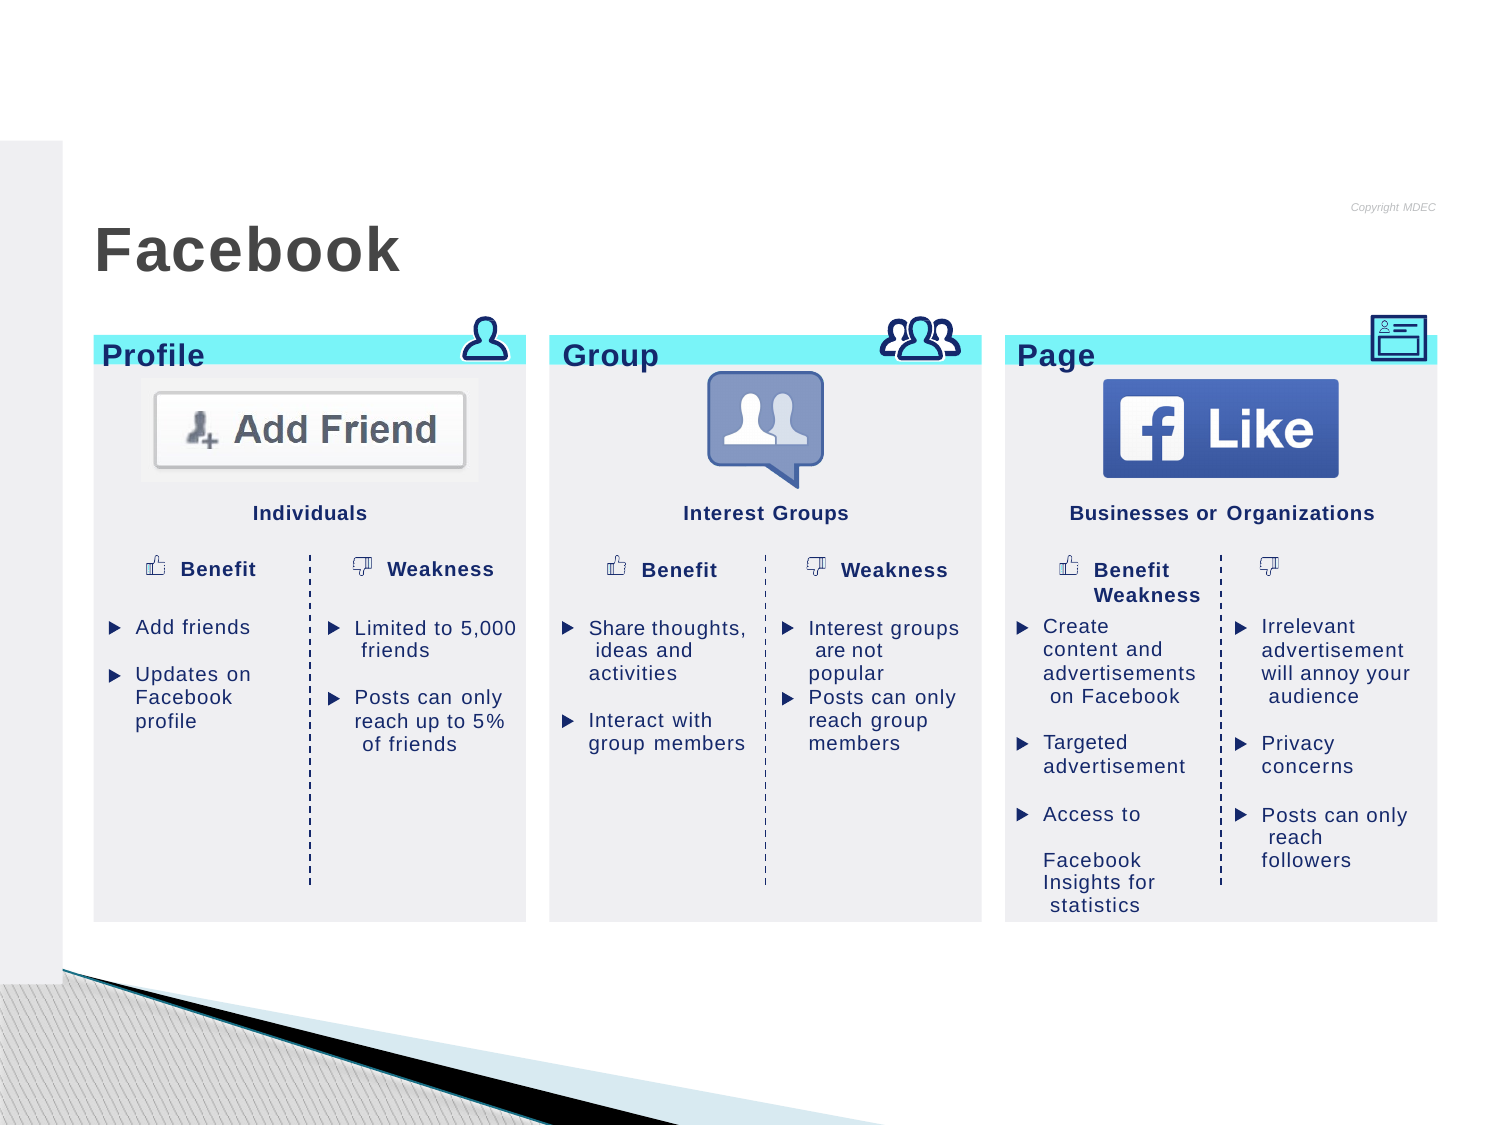

Copyright MDEC
# Facebook

Profile
Group
Page

Interest Groups

Benefit	Weakness
Businesses or Organizations

Benefit	Weakness
Individuals

Benefit
Weakness

Add friends
Share thoughts,  ideas and
activities
Create
content and
advertisements  on Facebook
Irrelevant
advertisement  will annoy your  audience
Limited to 5,000  friends
Interest groups  are not popular

Updates on
Facebook	Posts can only
profile	reach up to 5%  of friends

Posts can only
Interact with	reach group
group members	members

Targeted
advertisement
Privacy
concerns

Access to  Facebook
Insights for  statistics
Posts can only  reach followers